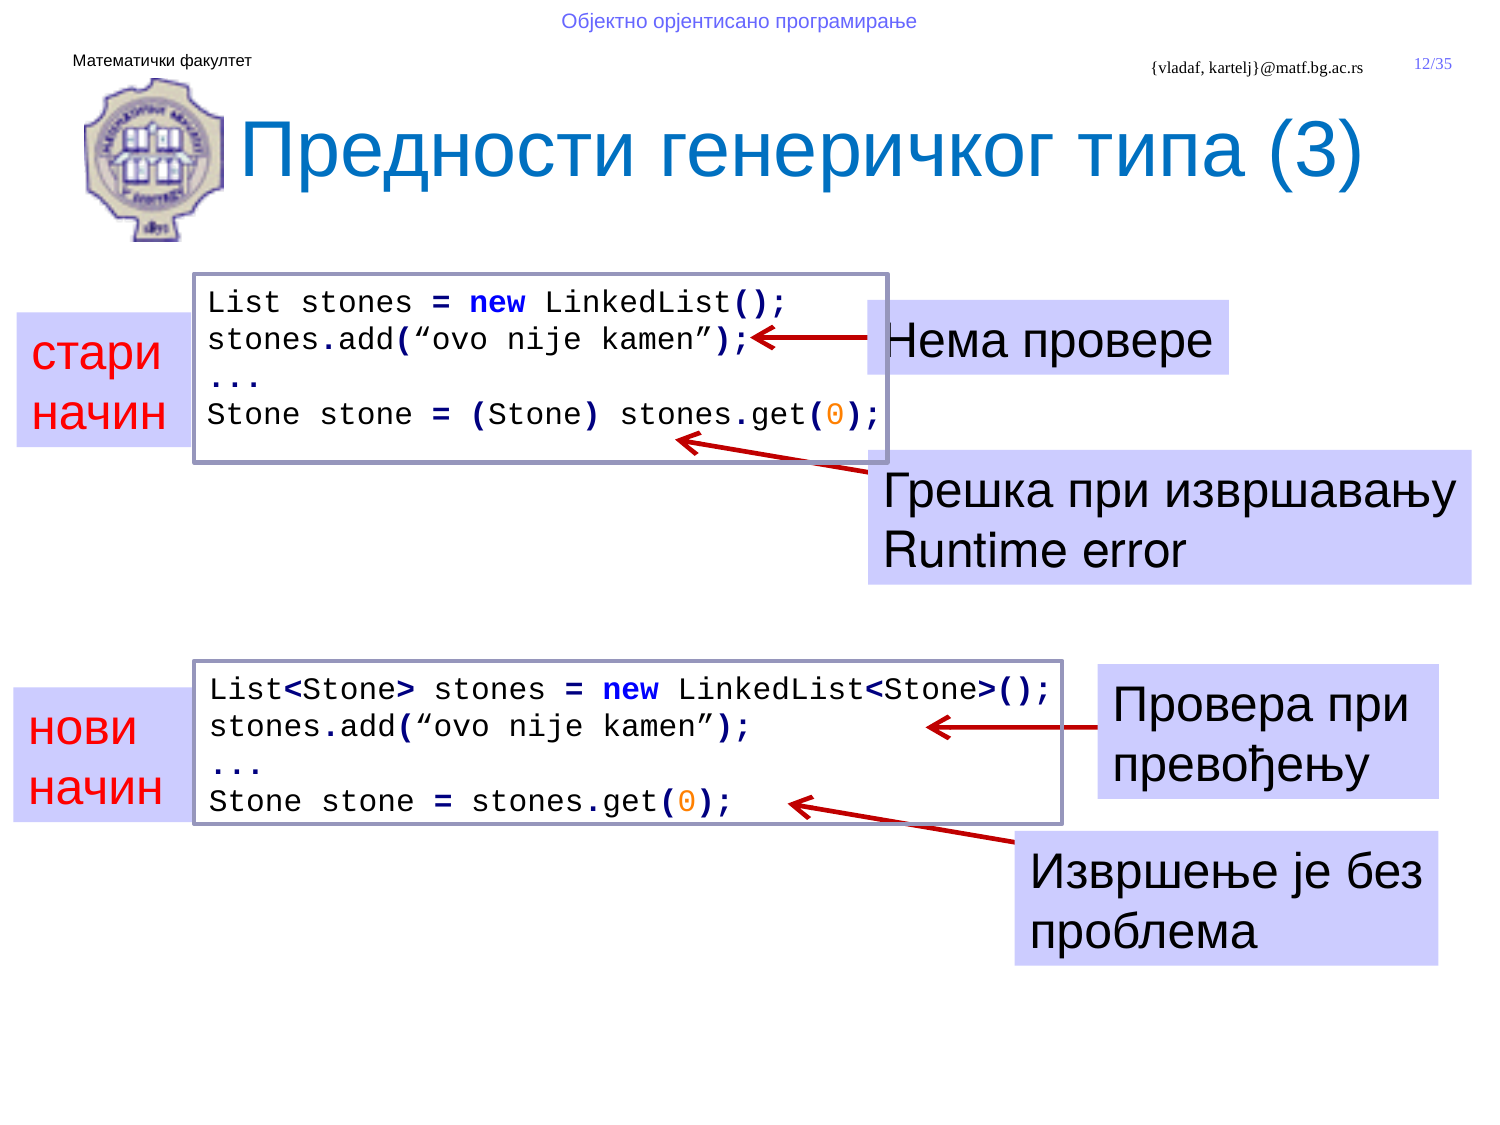

Предности генеричког типа (3)
List stones = new LinkedList(); stones.add(“ovo nije kamen”);
...
Stone stone = (Stone) stones.get(0);

Нема провере
стари
начин

Грешка при извршавању
Runtime error
List<Stone> stones = new LinkedList<Stone>(); stones.add(“ovo nije kamen”);
...
Stone stone = stones.get(0);

Провера при
превођењу
нови
начин

Извршење је без
проблема